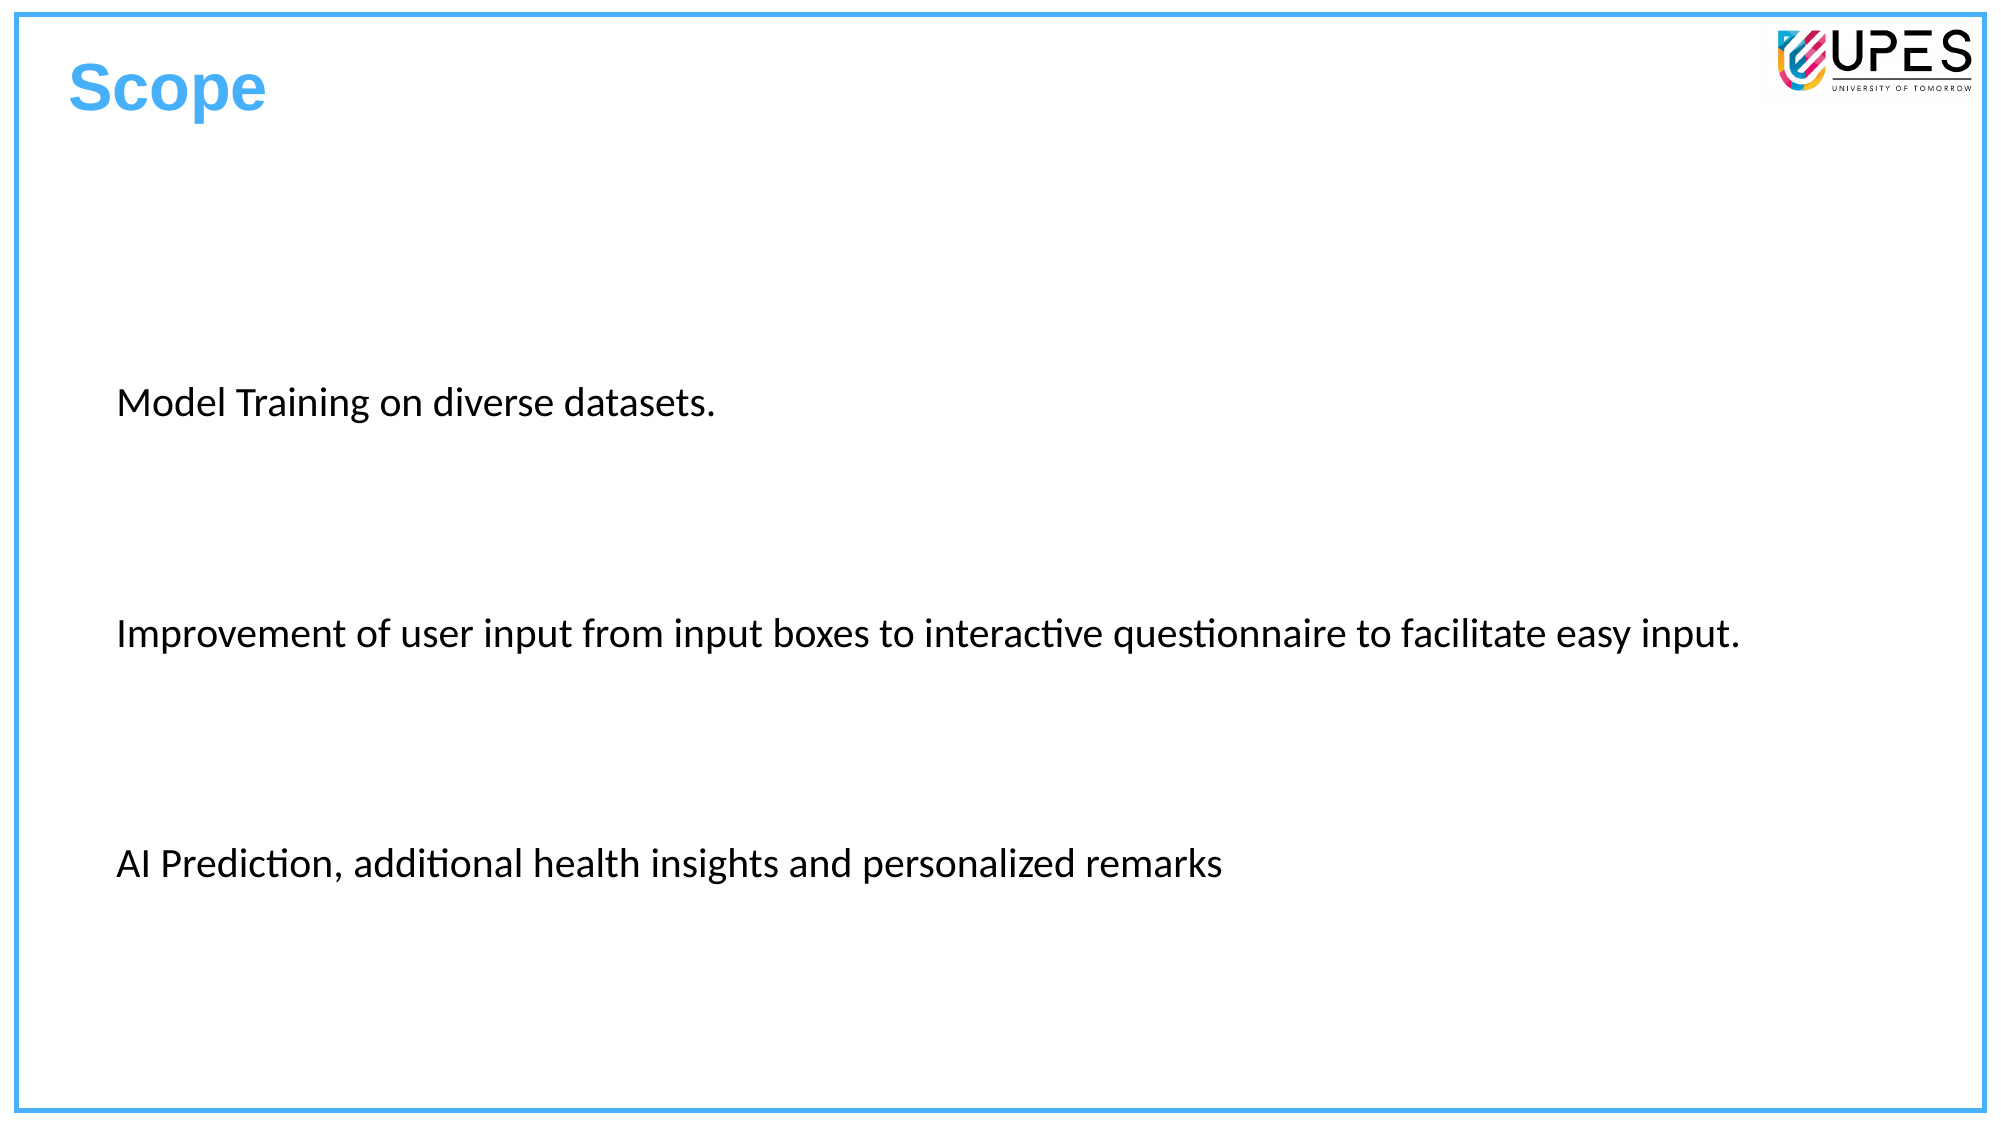

Model Training on diverse datasets.
Improvement of user input from input boxes to interactive questionnaire to facilitate easy input.
AI Prediction, additional health insights and personalized remarks
Scope